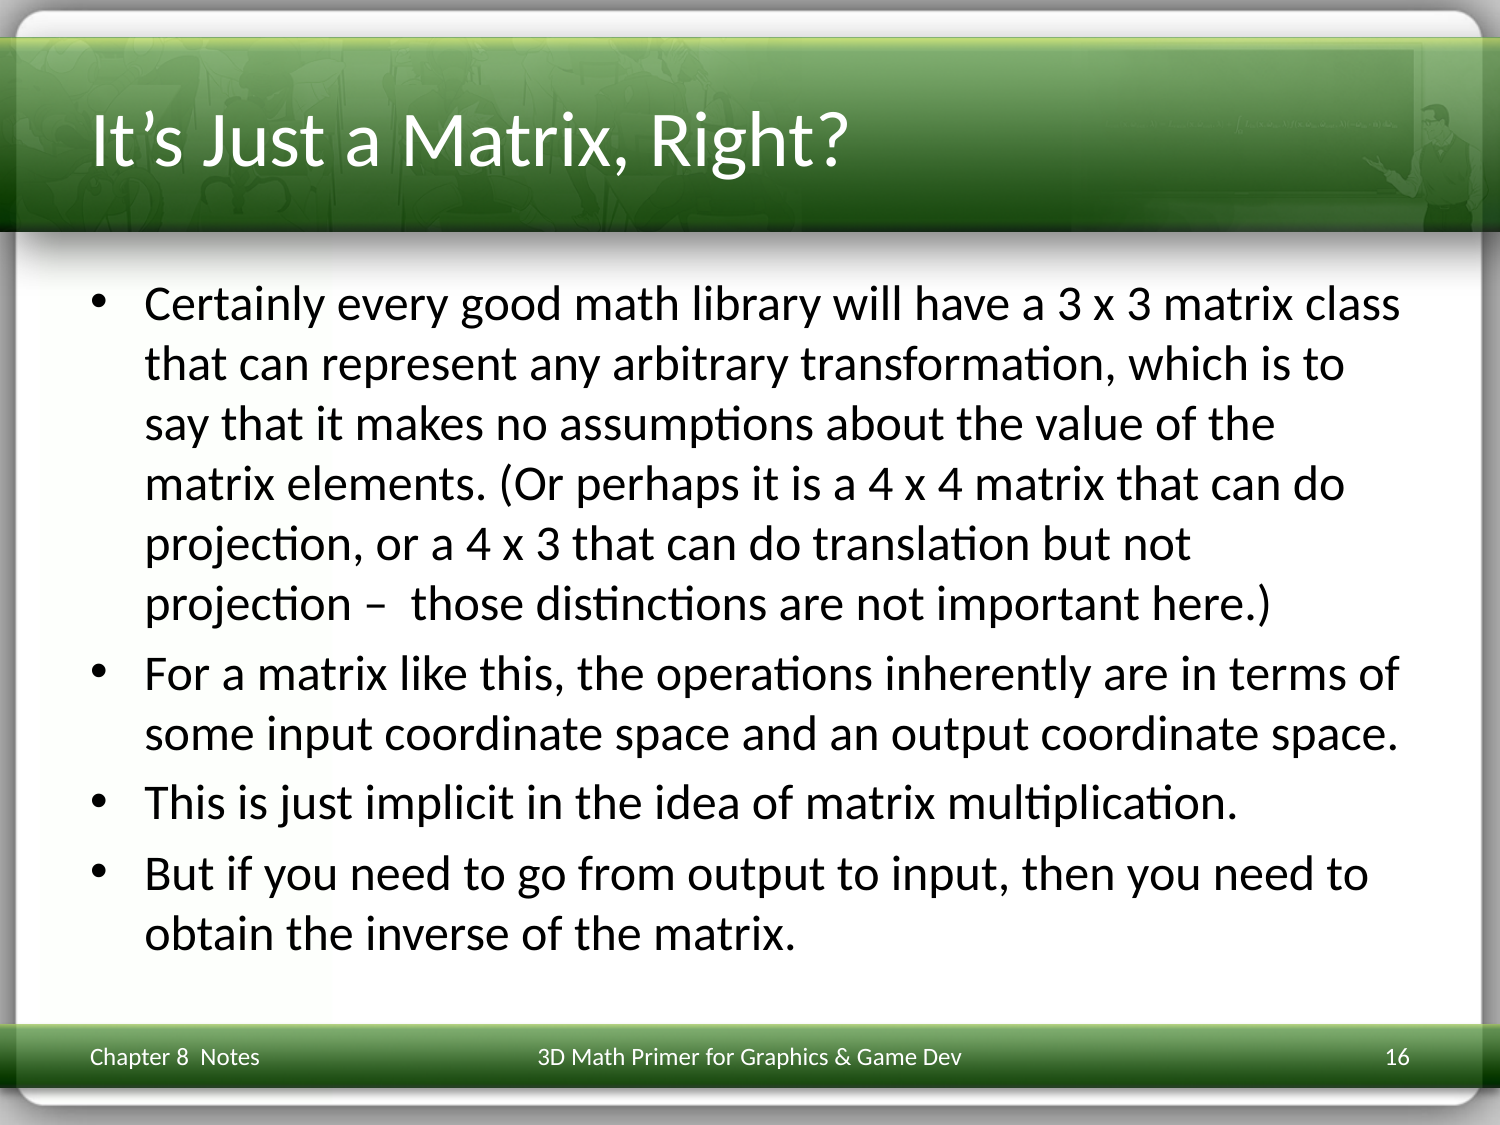

# It’s Just a Matrix, Right?
Certainly every good math library will have a 3 x 3 matrix class that can represent any arbitrary transformation, which is to say that it makes no assumptions about the value of the matrix elements. (Or perhaps it is a 4 x 4 matrix that can do projection, or a 4 x 3 that can do translation but not projection –  those distinctions are not important here.)
For a matrix like this, the operations inherently are in terms of some input coordinate space and an output coordinate space.
This is just implicit in the idea of matrix multiplication.
But if you need to go from output to input, then you need to obtain the inverse of the matrix.
Chapter 8  Notes
3D Math Primer for Graphics & Game Dev
16